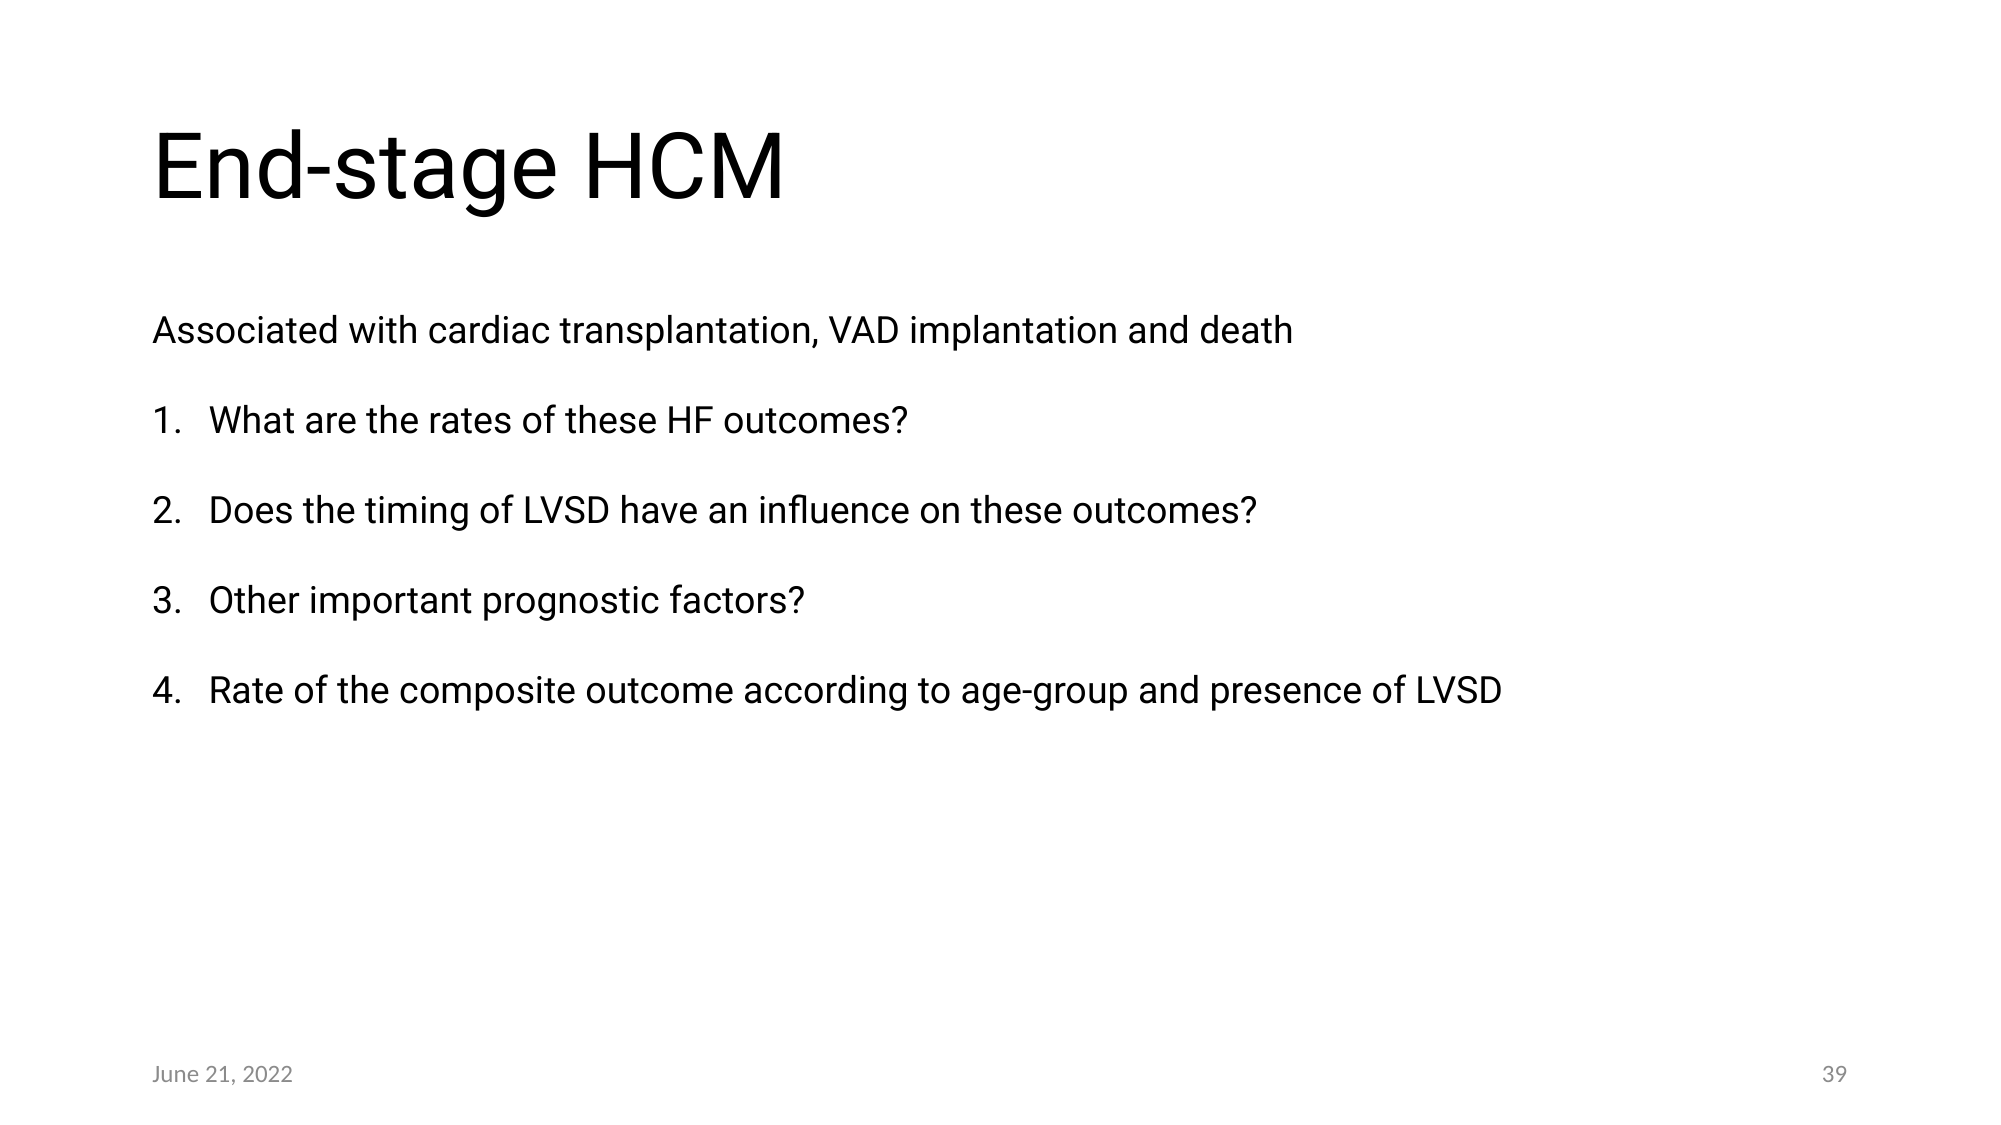

# End-stage HCM
Associated with cardiac transplantation, VAD implantation and death
What are the rates of these HF outcomes?
Does the timing of LVSD have an influence on these outcomes?
Other important prognostic factors?
Rate of the composite outcome according to age-group and presence of LVSD

June 21, 2022
39